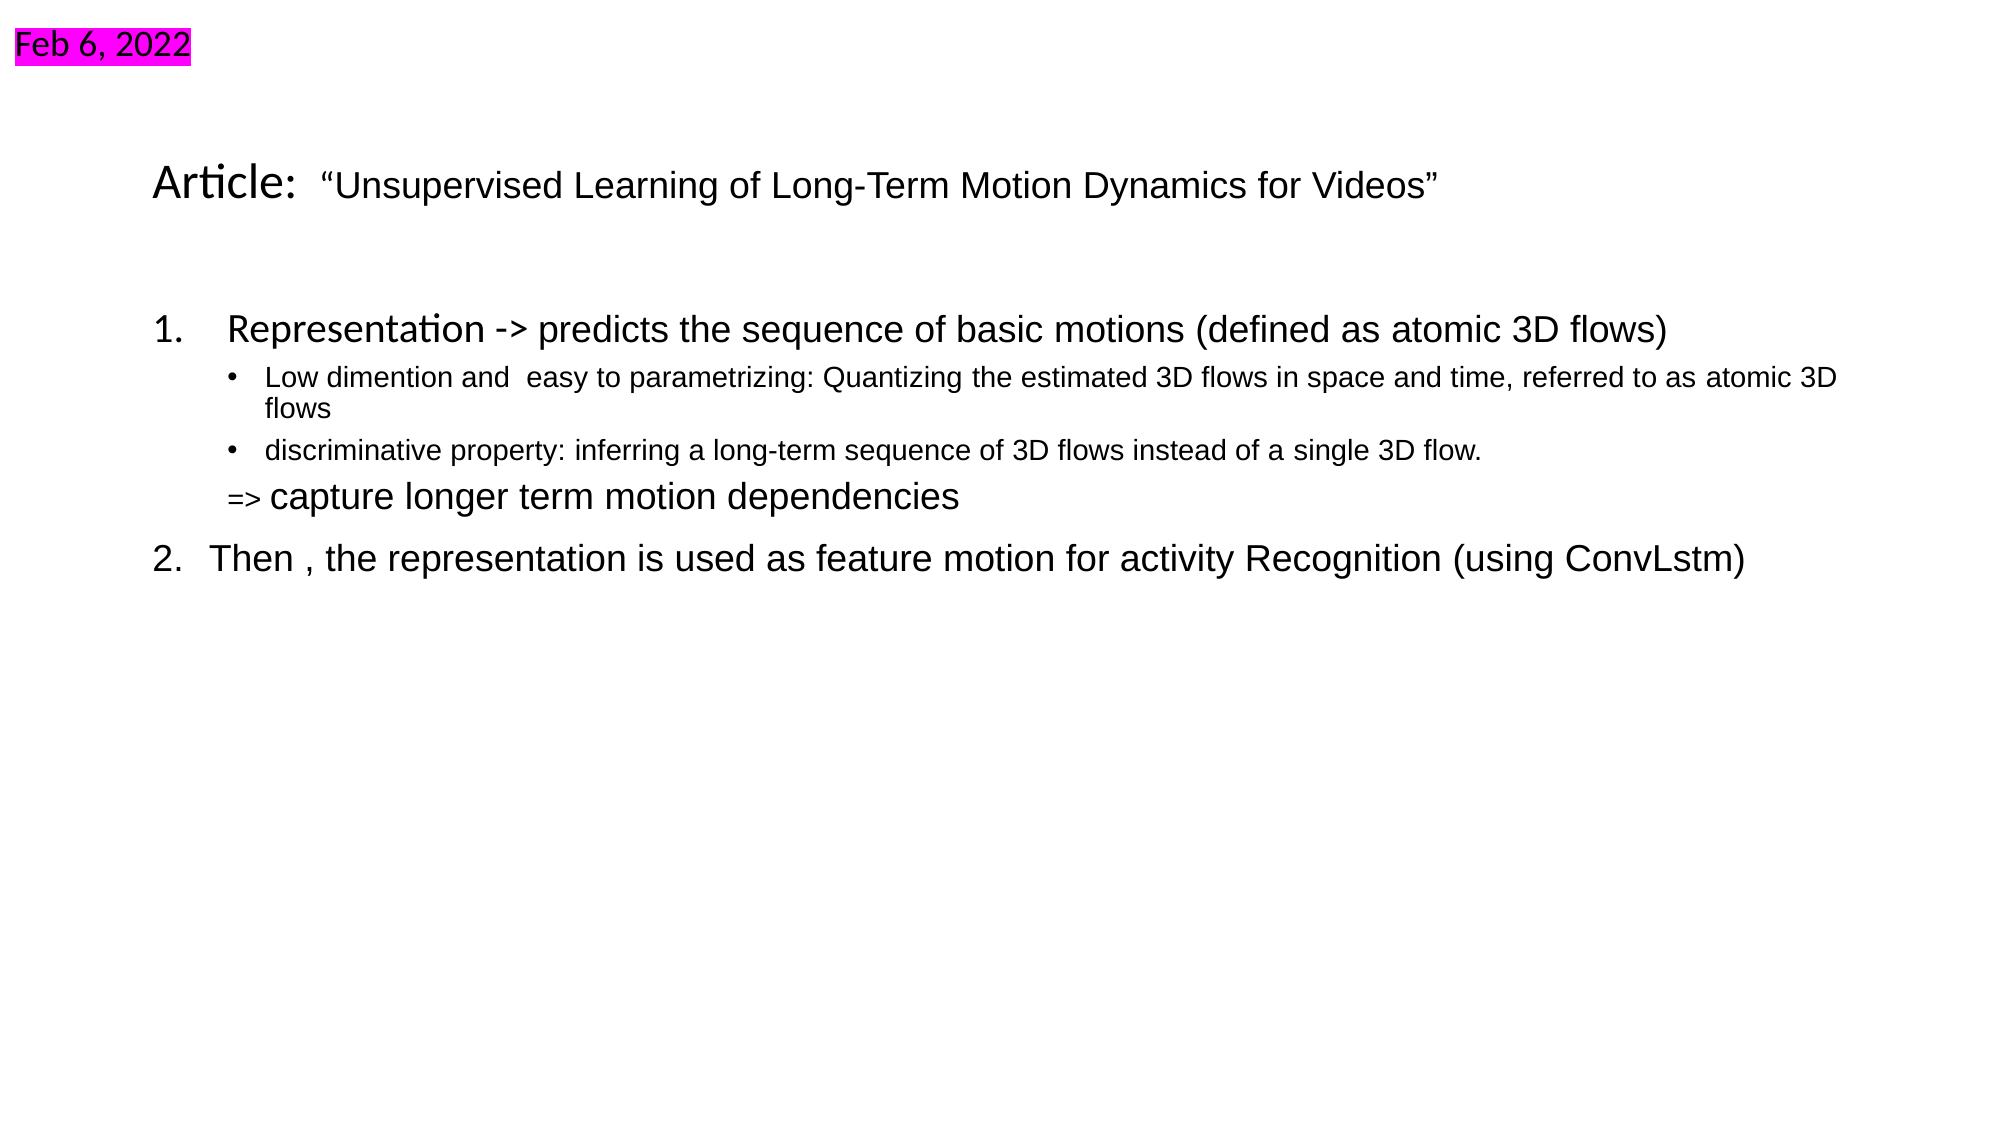

Feb 6, 2022
# Article: “Unsupervised Learning of Long-Term Motion Dynamics for Videos”
Representation -> predicts the sequence of basic motions (defined as atomic 3D flows)
Low dimention and  easy to parametrizing: Quantizing the estimated 3D flows in space and time, referred to as atomic 3D flows
discriminative property: inferring a long-term sequence of 3D flows instead of a single 3D flow.
=> capture longer term motion dependencies
Then , the representation is used as feature motion for activity Recognition (using ConvLstm)